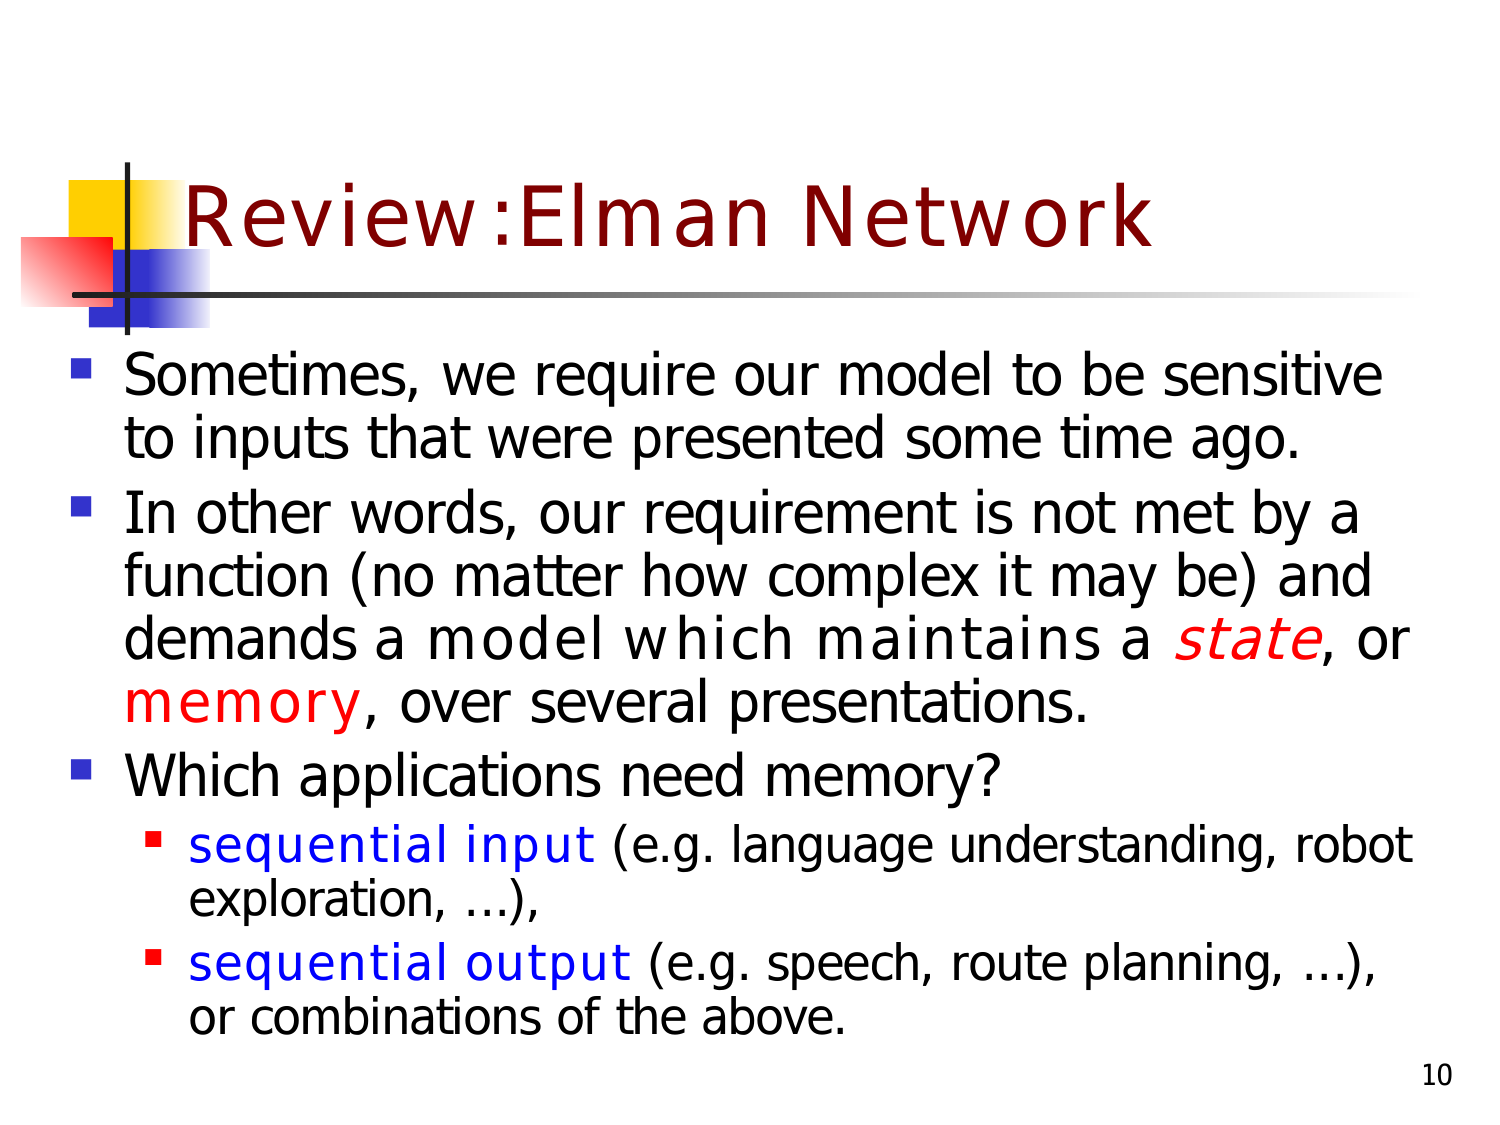

# Review:Elman Network
Sometimes, we require our model to be sensitive to inputs that were presented some time ago.
In other words, our requirement is not met by a function (no matter how complex it may be) and demands a model which maintains a state, or memory, over several presentations.
Which applications need memory?
sequential input (e.g. language understanding, robot exploration, ...),
sequential output (e.g. speech, route planning, ...), or combinations of the above.

10